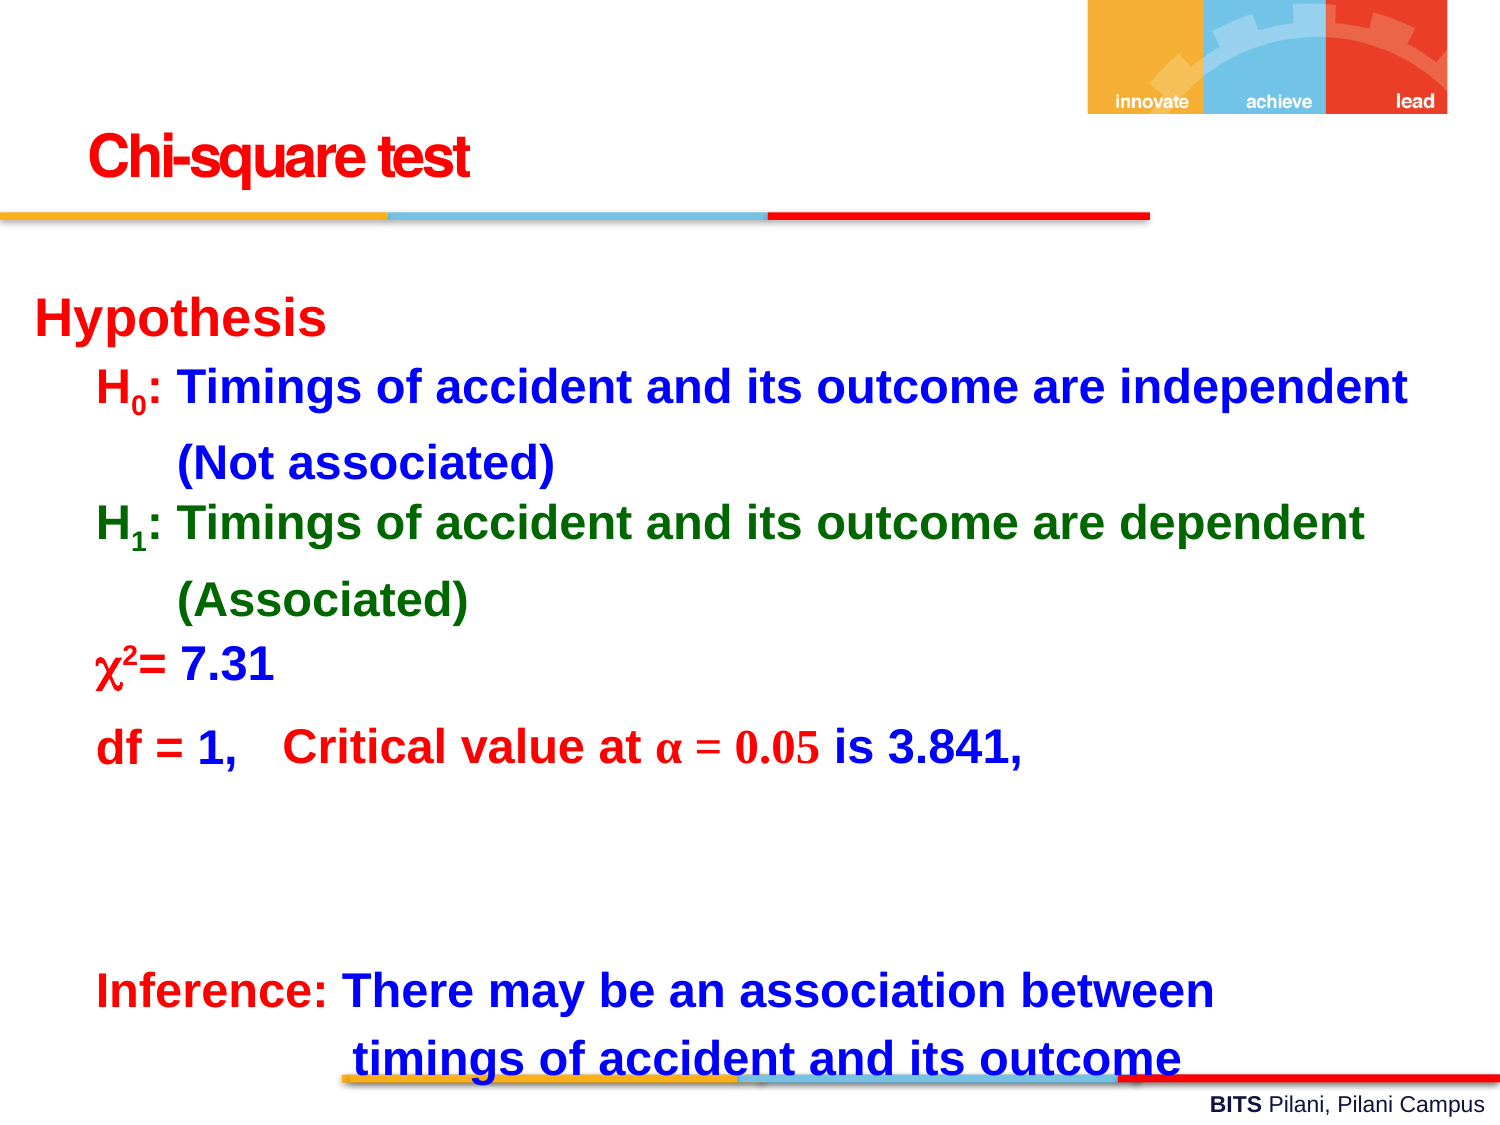

Chi-square test

Hypothesis
H0: Timings of accident and its outcome are independent
      (Not associated)
H1: Timings of accident and its outcome are dependent
      (Associated)
χ2= 7.31
Critical value at α = 0.05 is 3.841,
df = 1,
Inference: There may be an association between
                   timings of accident and its outcome